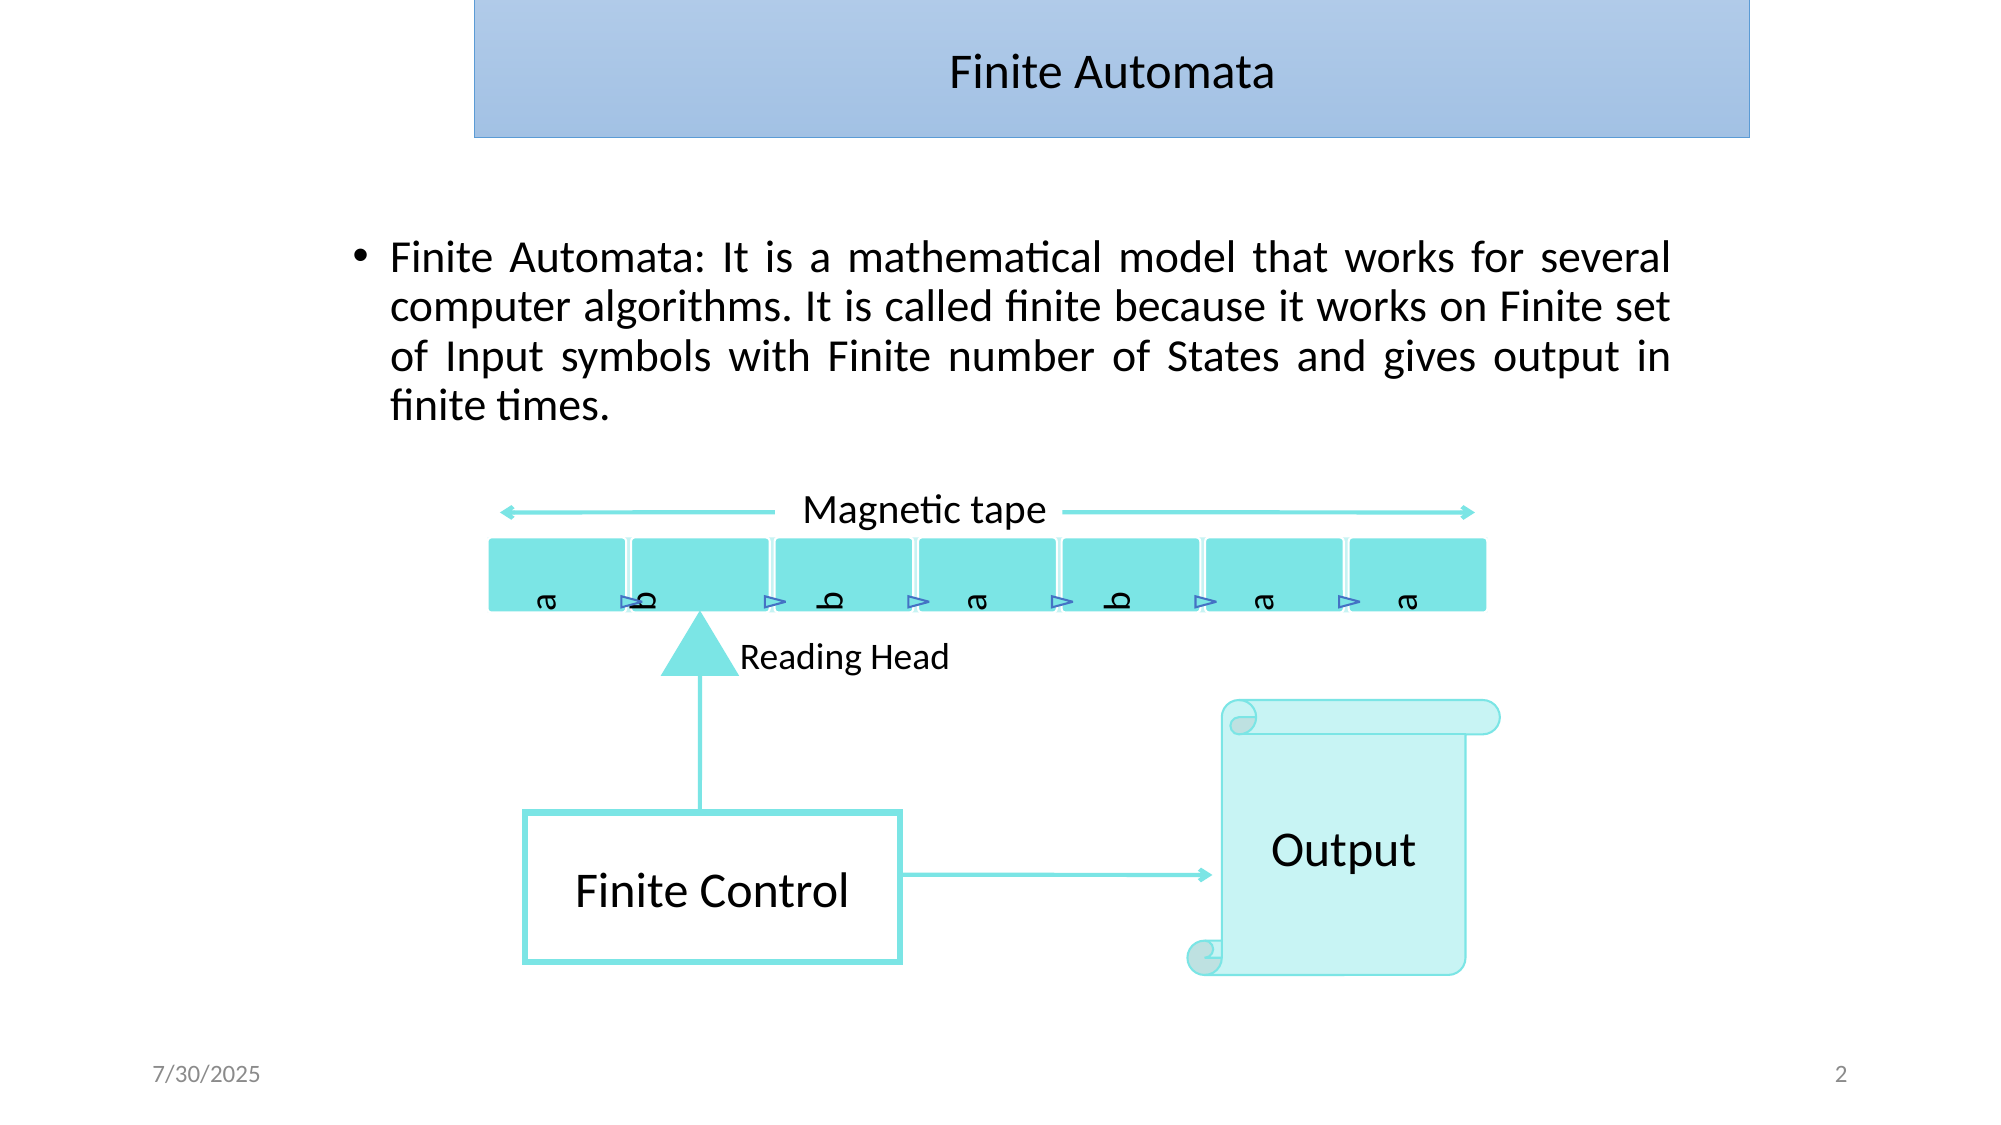

Finite Automata
Finite Automata: It is a mathematical model that works for several computer algorithms. It is called finite because it works on Finite set of Input symbols with Finite number of States and gives output in finite times.

Magnetic tape
a
b
b
a
b
a
a

Reading Head
Output
Finite Control
7/30/2025
2